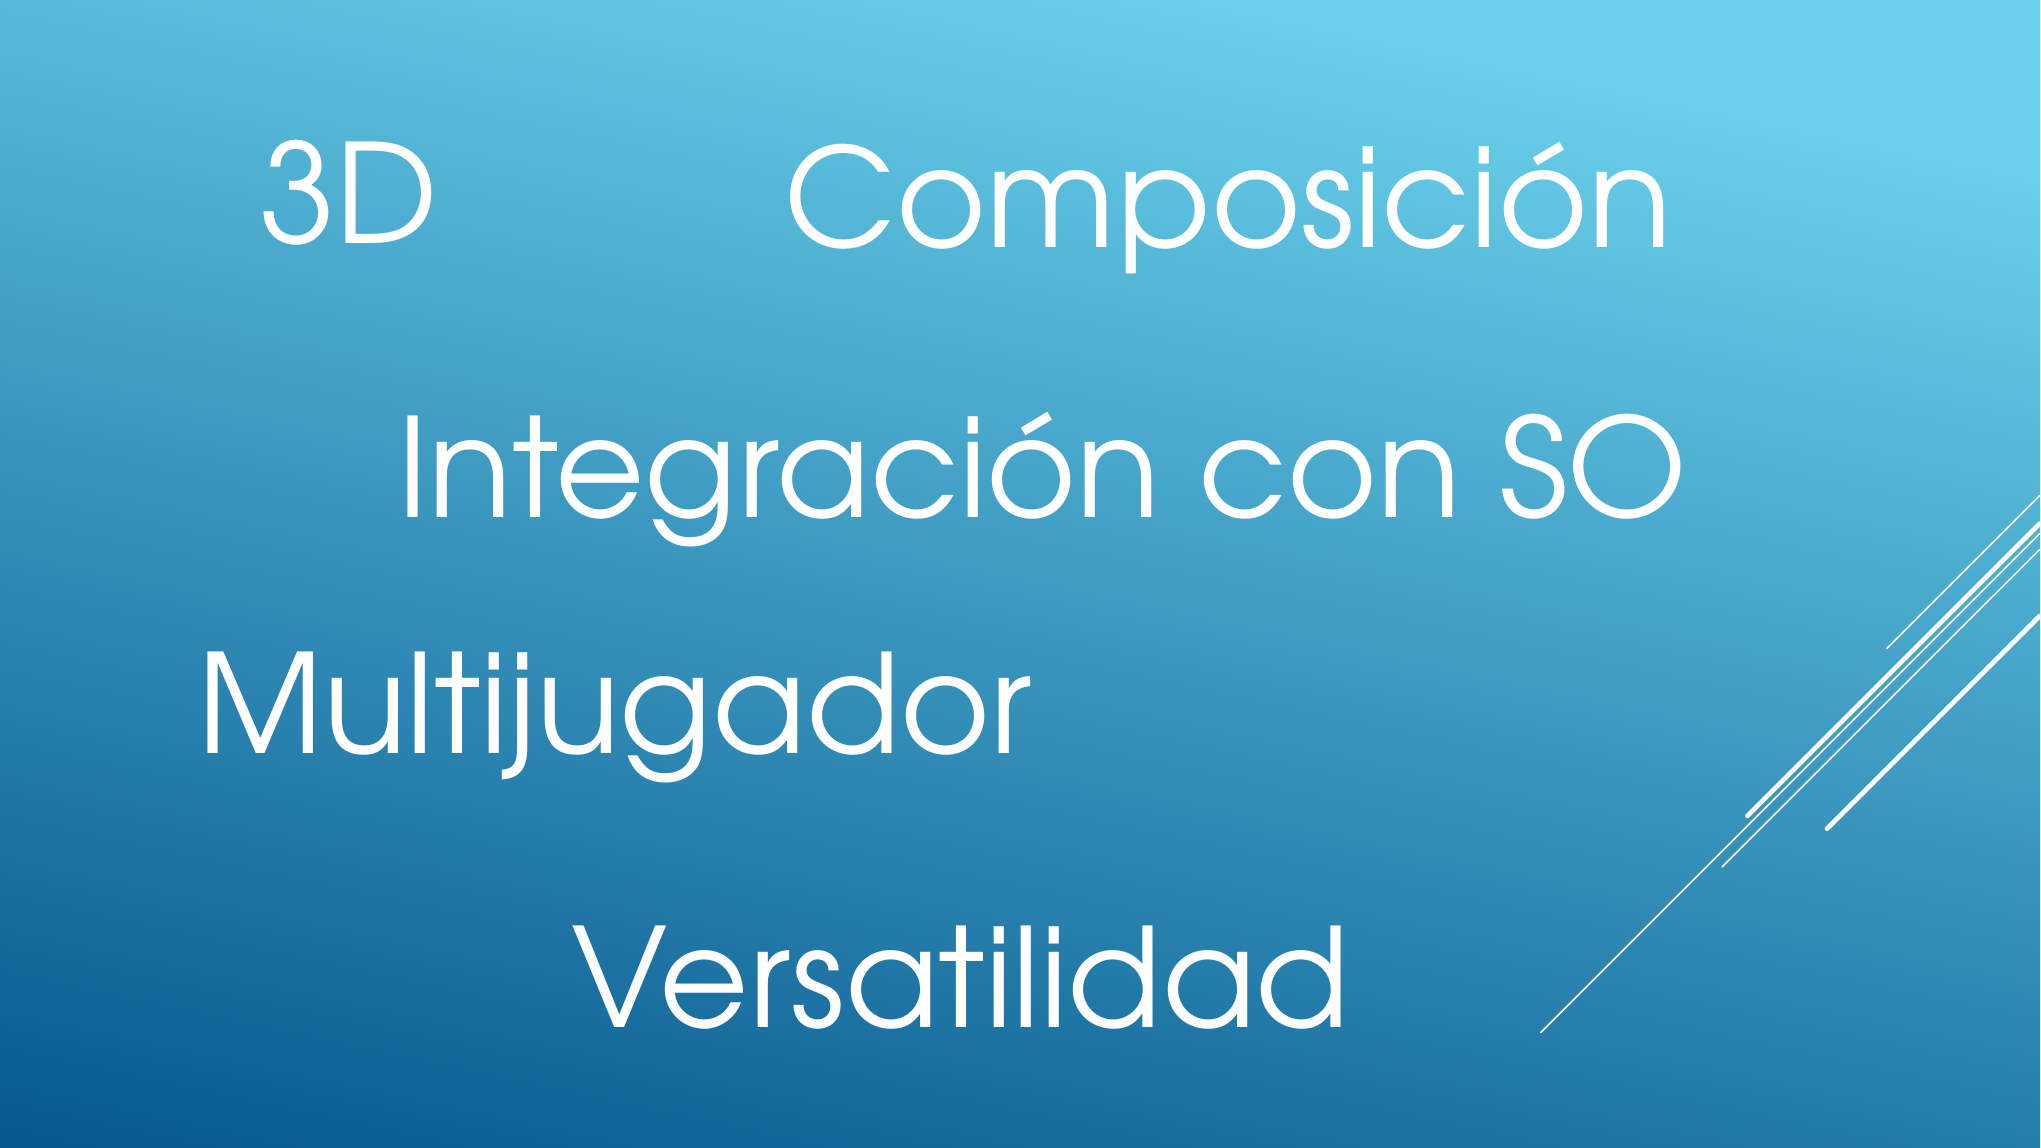

3D
Composición
Integración con SO
Multijugador
Versatilidad